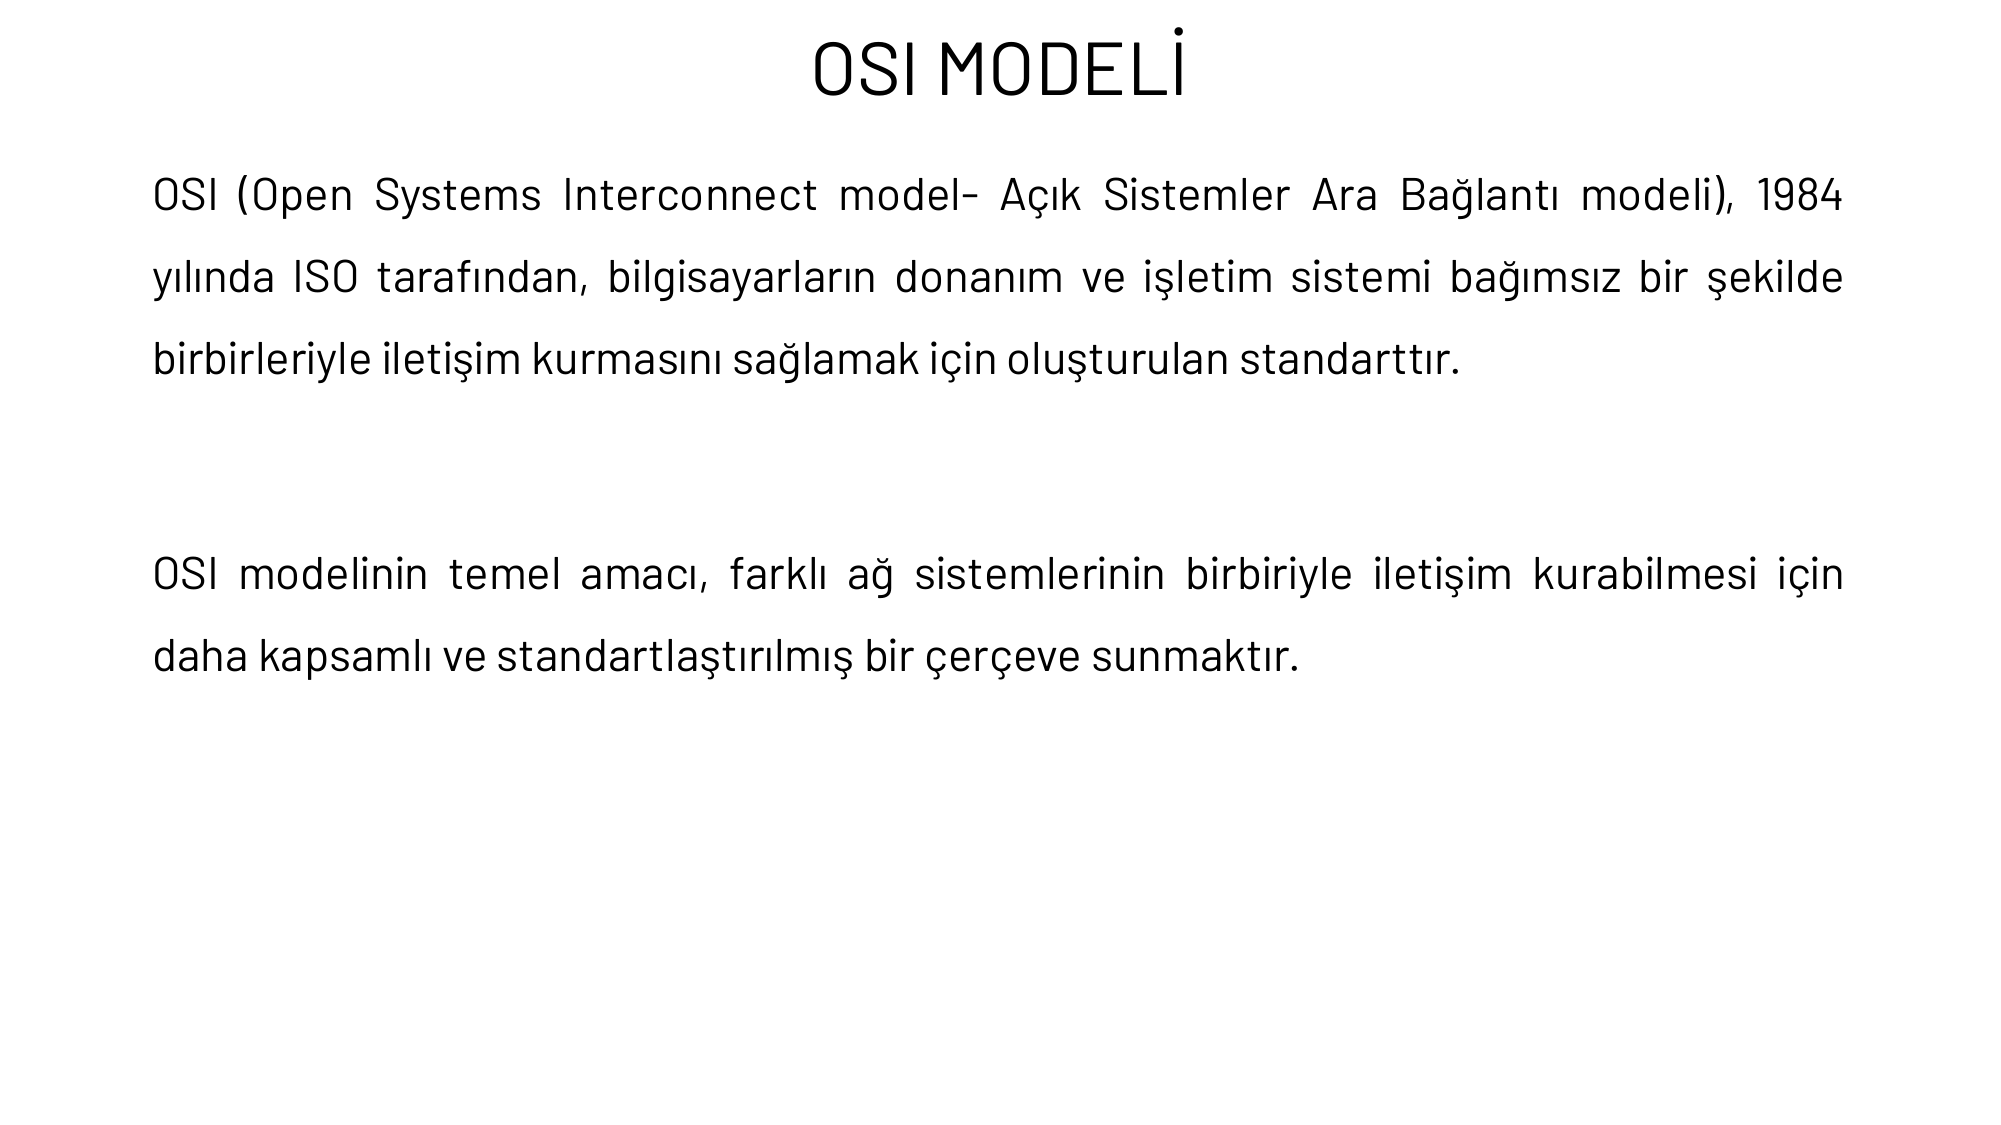

# OSI MODELİ
OSI (Open Systems Interconnect model- Açık Sistemler Ara Bağlantı modeli), 1984 yılında ISO tarafından, bilgisayarların donanım ve işletim sistemi bağımsız bir şekilde birbirleriyle iletişim kurmasını sağlamak için oluşturulan standarttır.

OSI modelinin temel amacı, farklı ağ sistemlerinin birbiriyle iletişim kurabilmesi için daha kapsamlı ve standartlaştırılmış bir çerçeve sunmaktır.